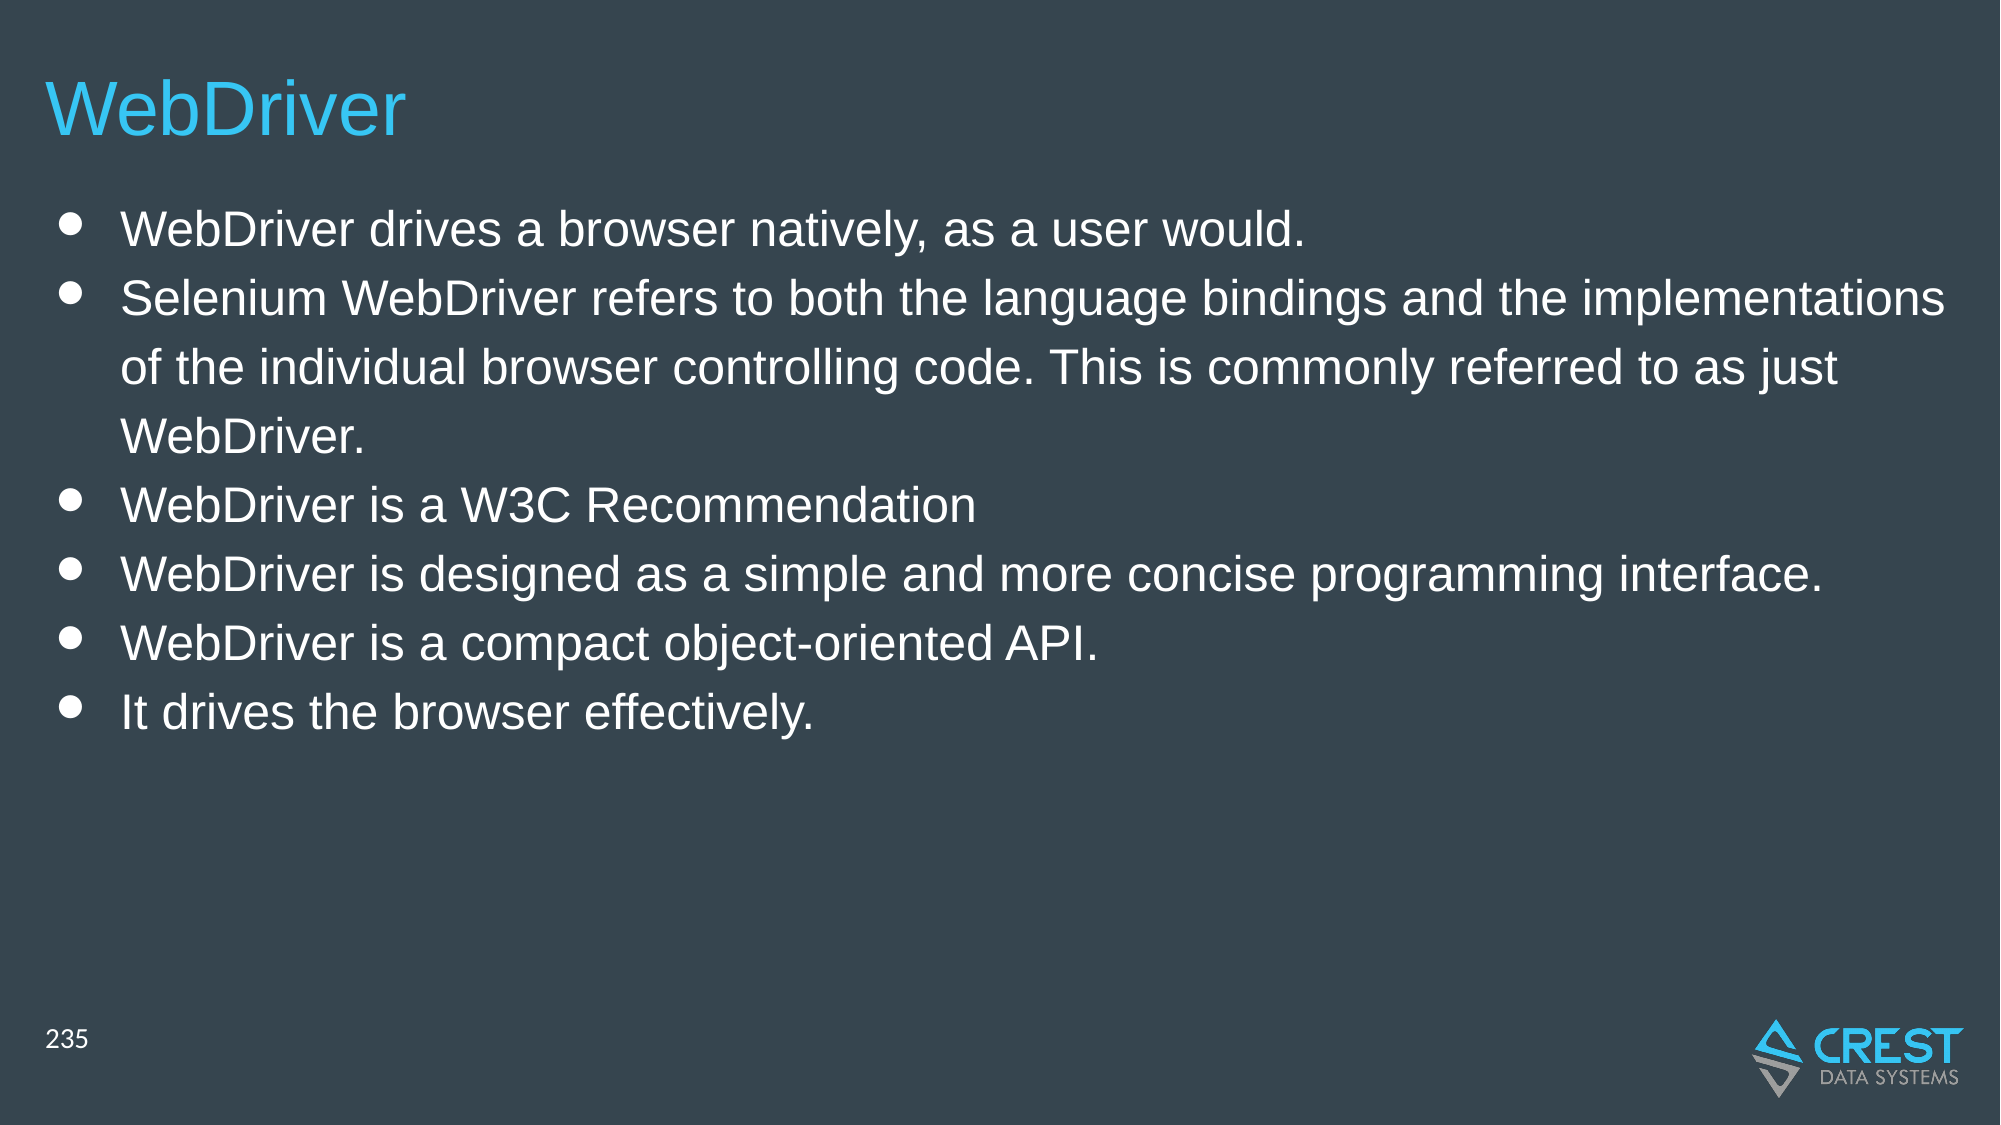

# WebDriver
WebDriver drives a browser natively, as a user would.
Selenium WebDriver refers to both the language bindings and the implementations of the individual browser controlling code. This is commonly referred to as just WebDriver.
WebDriver is a W3C Recommendation
WebDriver is designed as a simple and more concise programming interface.
WebDriver is a compact object-oriented API.
It drives the browser effectively.
235